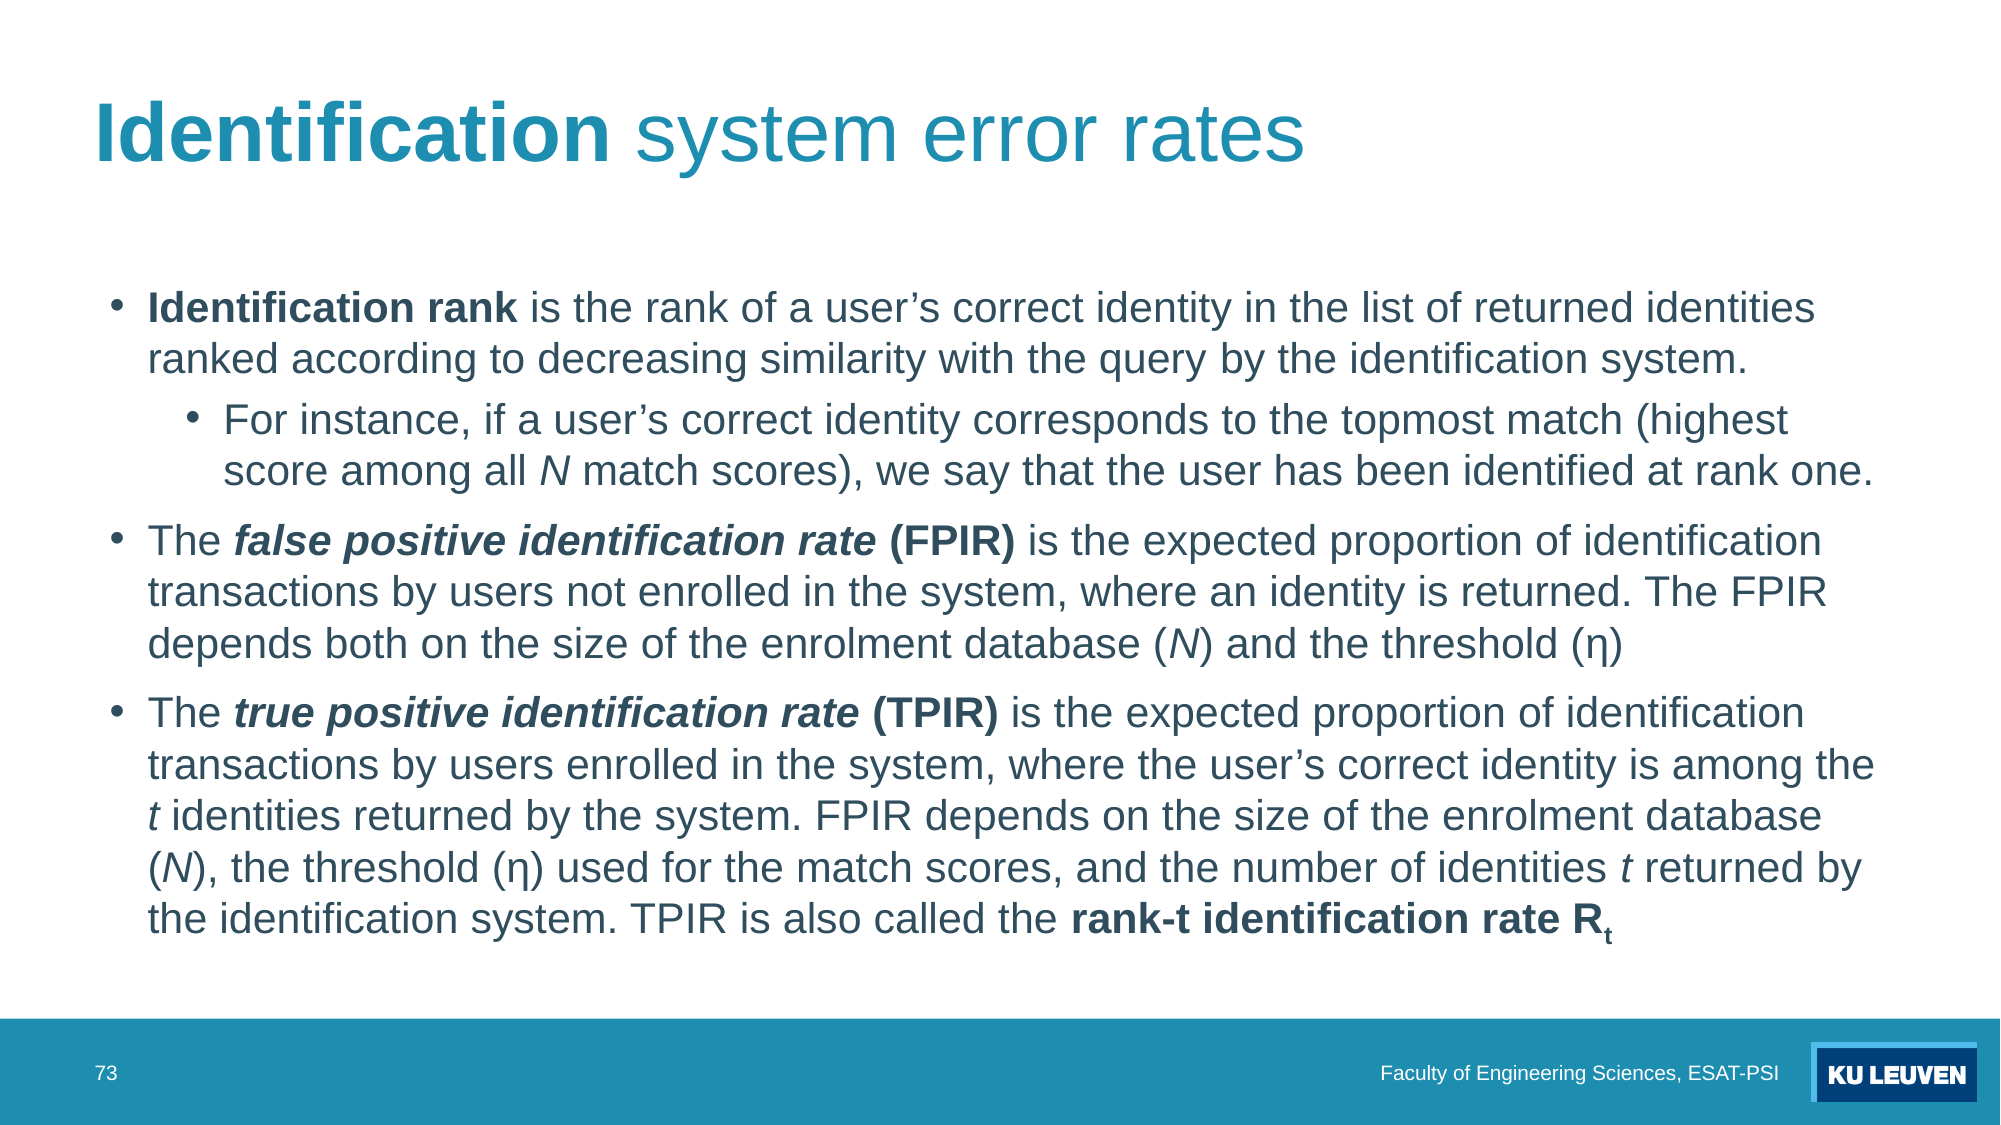

# Identification system error rates
Identification rank is the rank of a user’s correct identity in the list of returned identities ranked according to decreasing similarity with the query by the identification system.
For instance, if a user’s correct identity corresponds to the topmost match (highest score among all N match scores), we say that the user has been identified at rank one.
The false positive identification rate (FPIR) is the expected proportion of identification transactions by users not enrolled in the system, where an identity is returned. The FPIR depends both on the size of the enrolment database (N) and the threshold (η)
The true positive identification rate (TPIR) is the expected proportion of identification transactions by users enrolled in the system, where the user’s correct identity is among the t identities returned by the system. FPIR depends on the size of the enrolment database (N), the threshold (η) used for the match scores, and the number of identities t returned by the identification system. TPIR is also called the rank-t identification rate Rt
73
Faculty of Engineering Sciences, ESAT-PSI